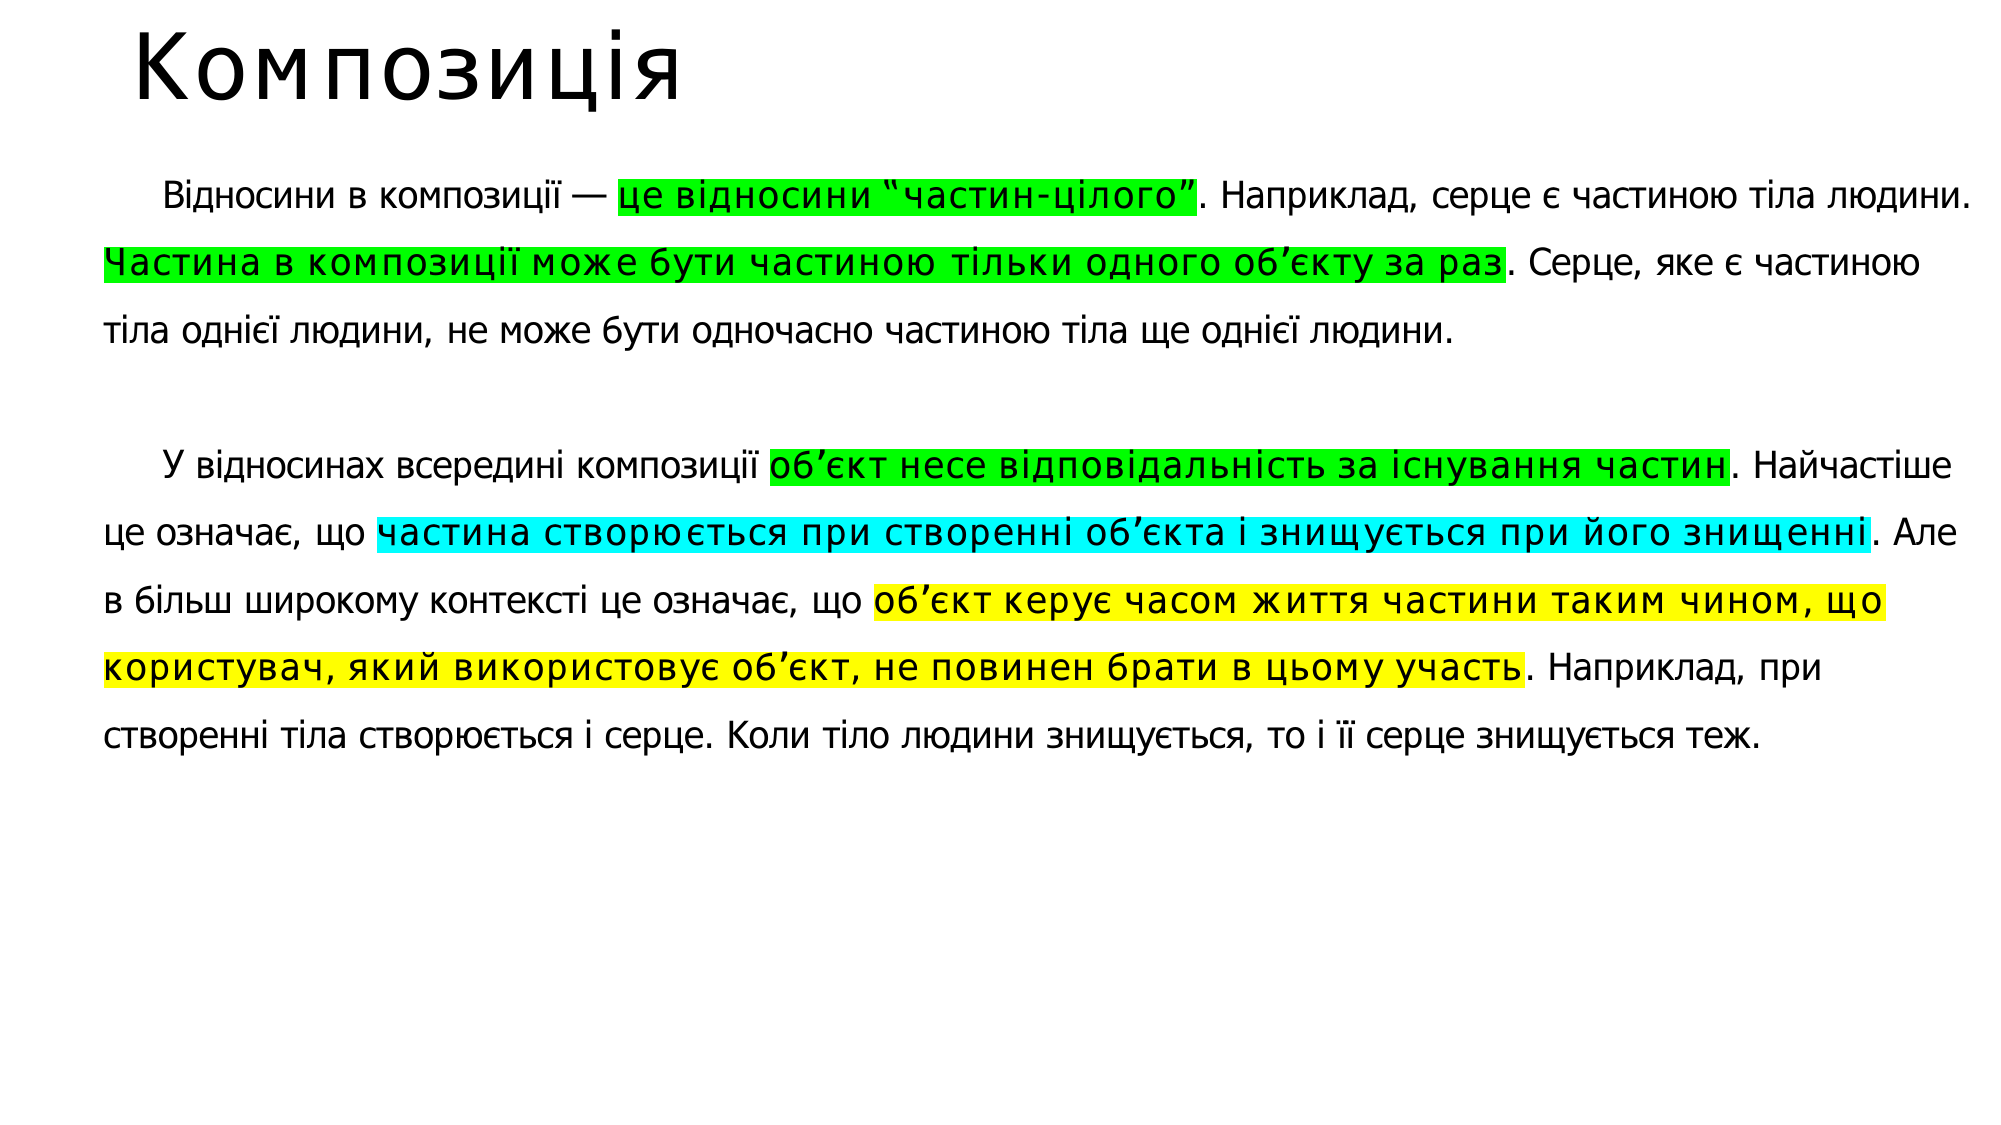

# Композиція
Відносини в композиції — це відносини “частин-цілого”. Наприклад, серце є частиною тіла людини. Частина в композиції може бути частиною тільки одного об’єкту за раз. Серце, яке є частиною тіла однієї людини, не може бути одночасно частиною тіла ще однієї людини.

У відносинах всередині композиції об’єкт несе відповідальність за існування частин. Найчастіше це означає, що частина створюється при створенні об’єкта і знищується при його знищенні. Але в більш широкому контексті це означає, що об’єкт керує часом життя частини таким чином, що користувач, який використовує об’єкт, не повинен брати в цьому участь. Наприклад, при створенні тіла створюється і серце. Коли тіло людини знищується, то і її серце знищується теж.